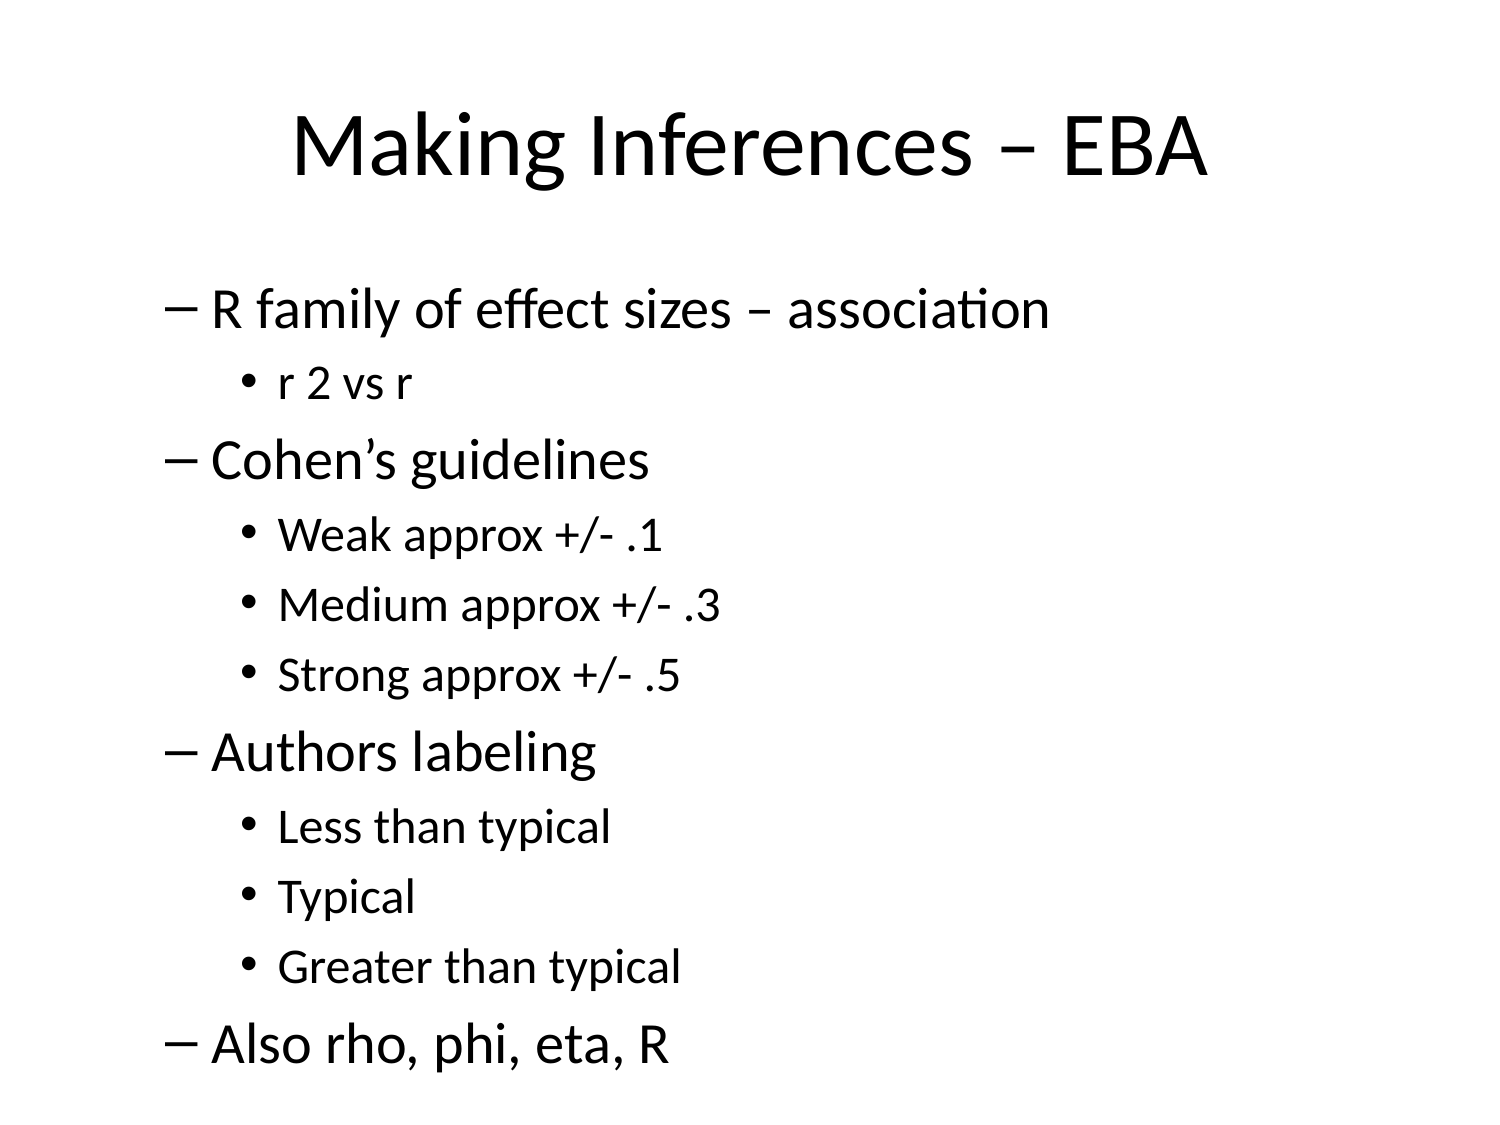

# Making Inferences – EBA
R family of effect sizes – association
r 2 vs r
Cohen’s guidelines
Weak approx +/- .1
Medium approx +/- .3
Strong approx +/- .5
Authors labeling
Less than typical
Typical
Greater than typical
Also rho, phi, eta, R